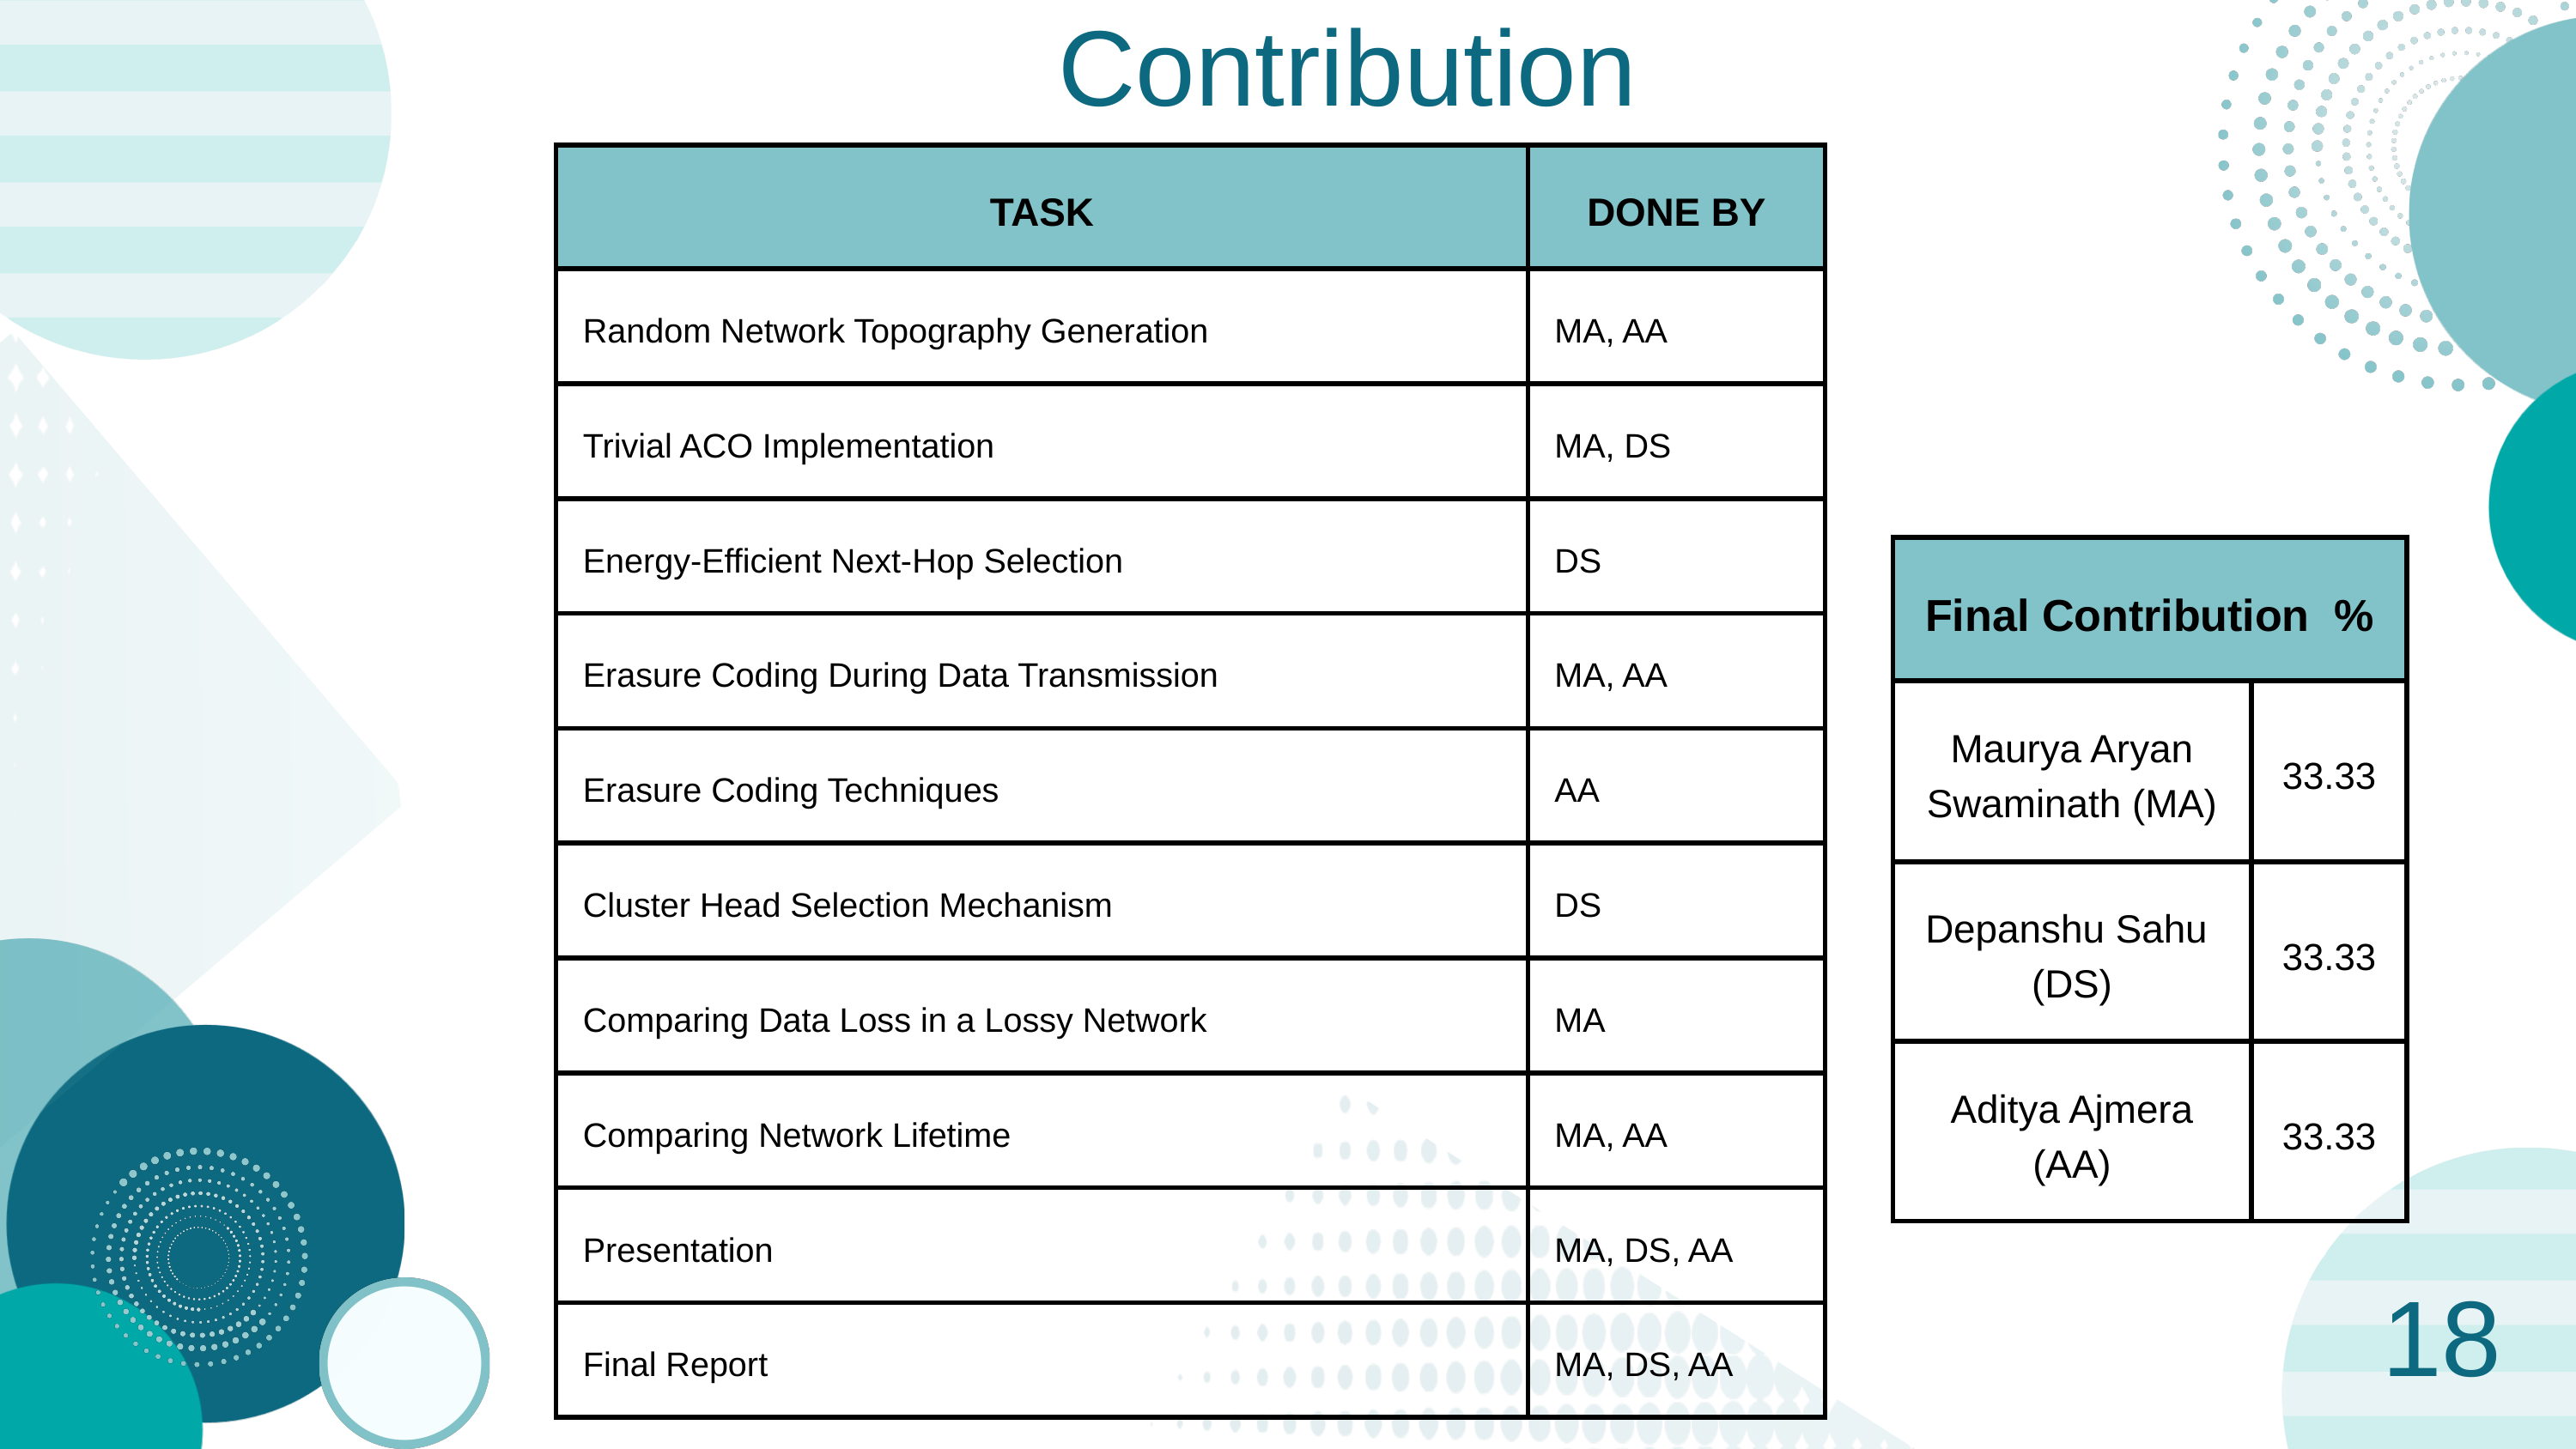

Contribution
| TASK | DONE BY |
| --- | --- |
| Random Network Topography Generation | MA, AA |
| Trivial ACO Implementation | MA, DS |
| Energy-Efficient Next-Hop Selection | DS |
| Erasure Coding During Data Transmission | MA, AA |
| Erasure Coding Techniques | AA |
| Cluster Head Selection Mechanism | DS |
| Comparing Data Loss in a Lossy Network | MA |
| Comparing Network Lifetime | MA, AA |
| Presentation | MA, DS, AA |
| Final Report | MA, DS, AA |
| Final Contribution % | Final Contribution % |
| --- | --- |
| Maurya Aryan Swaminath (MA) | 33.33 |
| Depanshu Sahu (DS) | 33.33 |
| Aditya Ajmera (AA) | 33.33 |

18